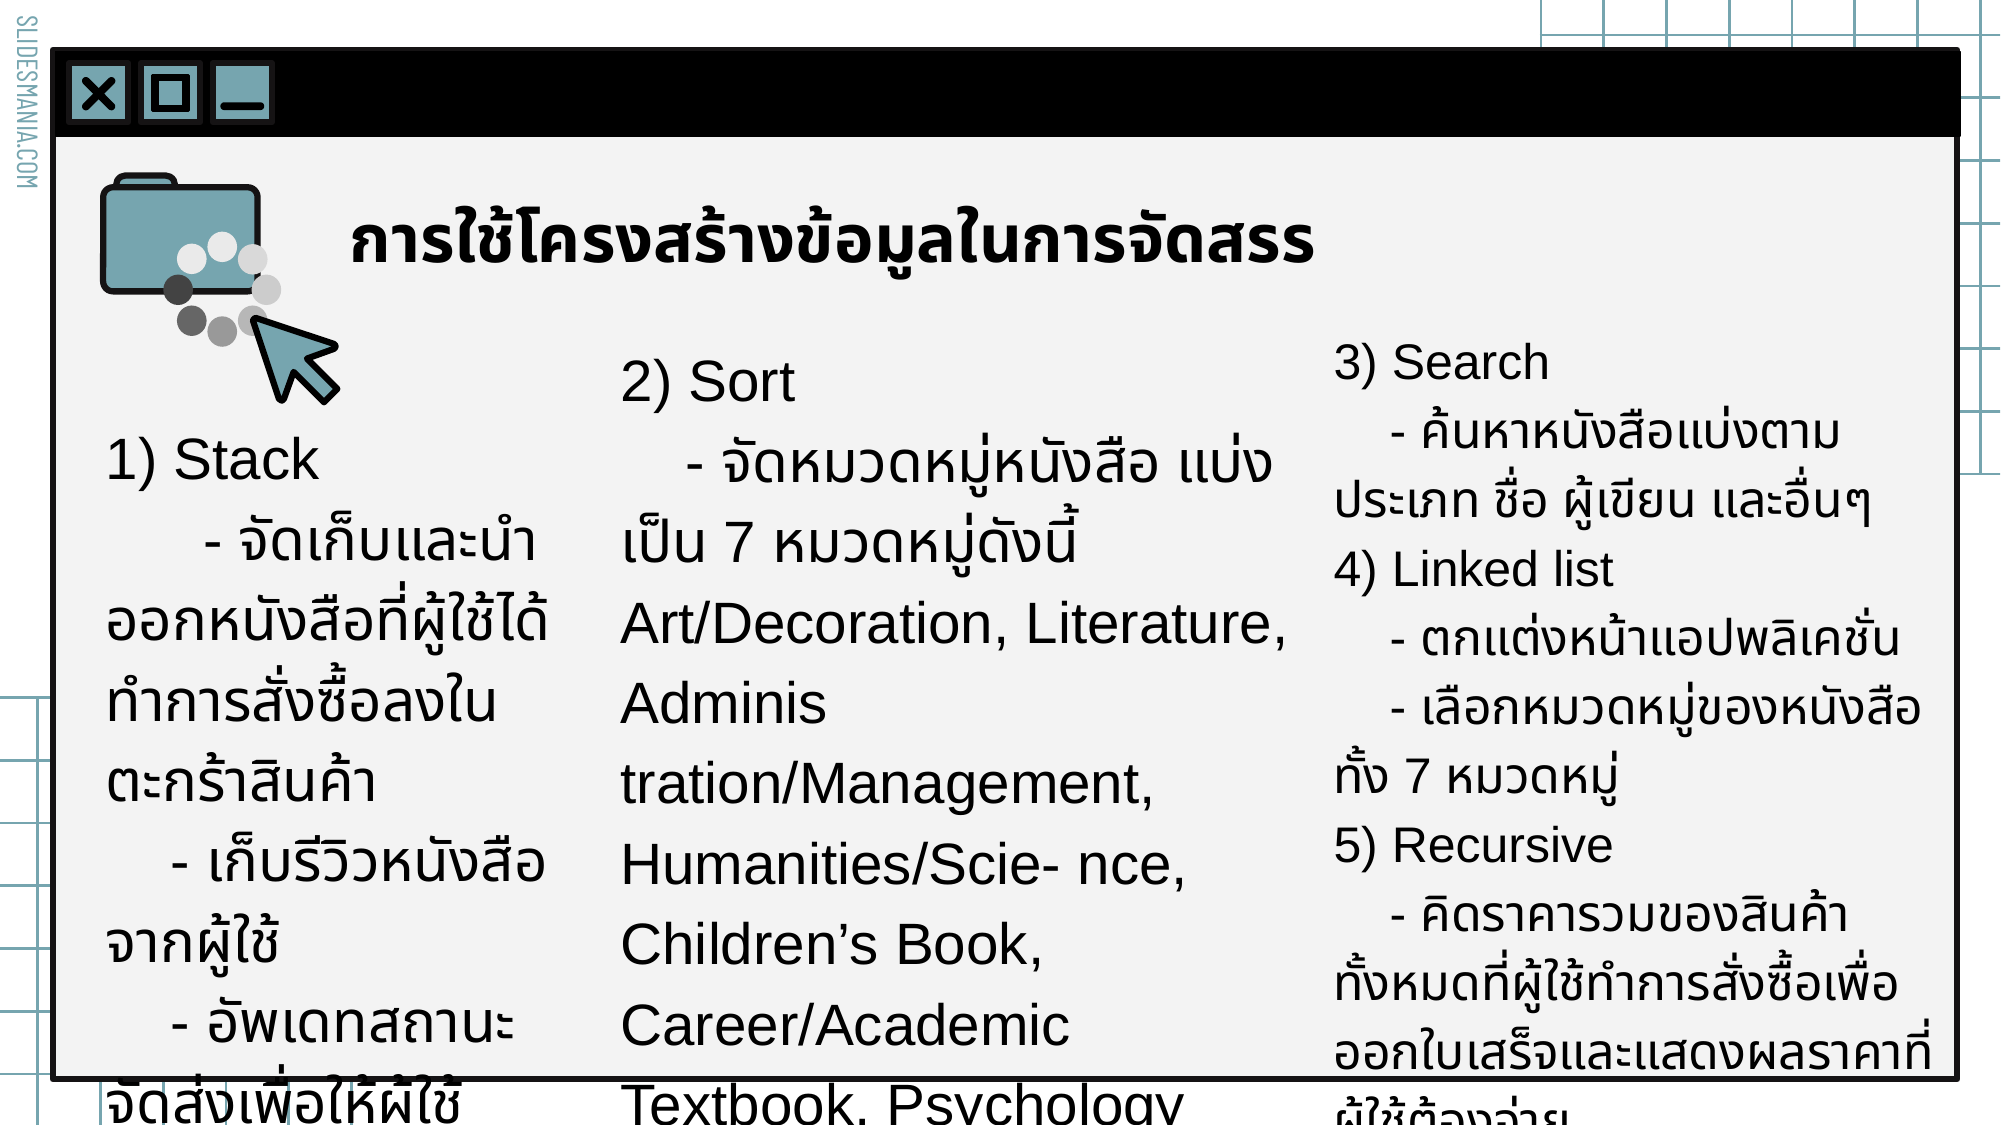

# การใช้โครงสร้างข้อมูลในการจัดสรร
3) Search
    - ค้นหาหนังสือแบ่งตามประเภท ชื่อ ผู้เขียน และอื่นๆ
4) Linked list
    - ตกแต่งหน้าแอปพลิเคชั่น
    - เลือกหมวดหมู่ของหนังสือทั้ง 7 หมวดหมู่
5) Recursive
    - คิดราคารวมของสินค้าทั้งหมดที่ผู้ใช้ทำการสั่งซื้อเพื่อออกใบเสร็จและแสดงผลราคาที่ผู้ใช้ต้องจ่าย

2) Sort
    - จัดหมวดหมู่หนังสือ แบ่งเป็น 7 หมวดหมู่ดังนี้ Art/Decoration, Literature, Adminis tration/Management, Humanities/Scie- nce, Children’s Book, Career/Academic Textbook, Psychology
    - จัดเรตติ้งที่ผู้ใช้ได้ให้คะแนนต่อหนังสือนั้นๆ
    - จัดเรียงคะแนน membership ของสมาชิกแต่ละคน เพื่อหาสมาชิกที่มีแต้มสูงที่สุด

1) Stack
      - จัดเก็บและนำออกหนังสือที่ผู้ใช้ได้ทำการสั่งซื้อลงในตะกร้าสินค้า
    - เก็บรีวิวหนังสือจากผู้ใช้
    - อัพเดทสถานะจัดส่งเพื่อให้ผู้ใช้ติดตามสถานะสินค้าที่ตัวเองสั่ง